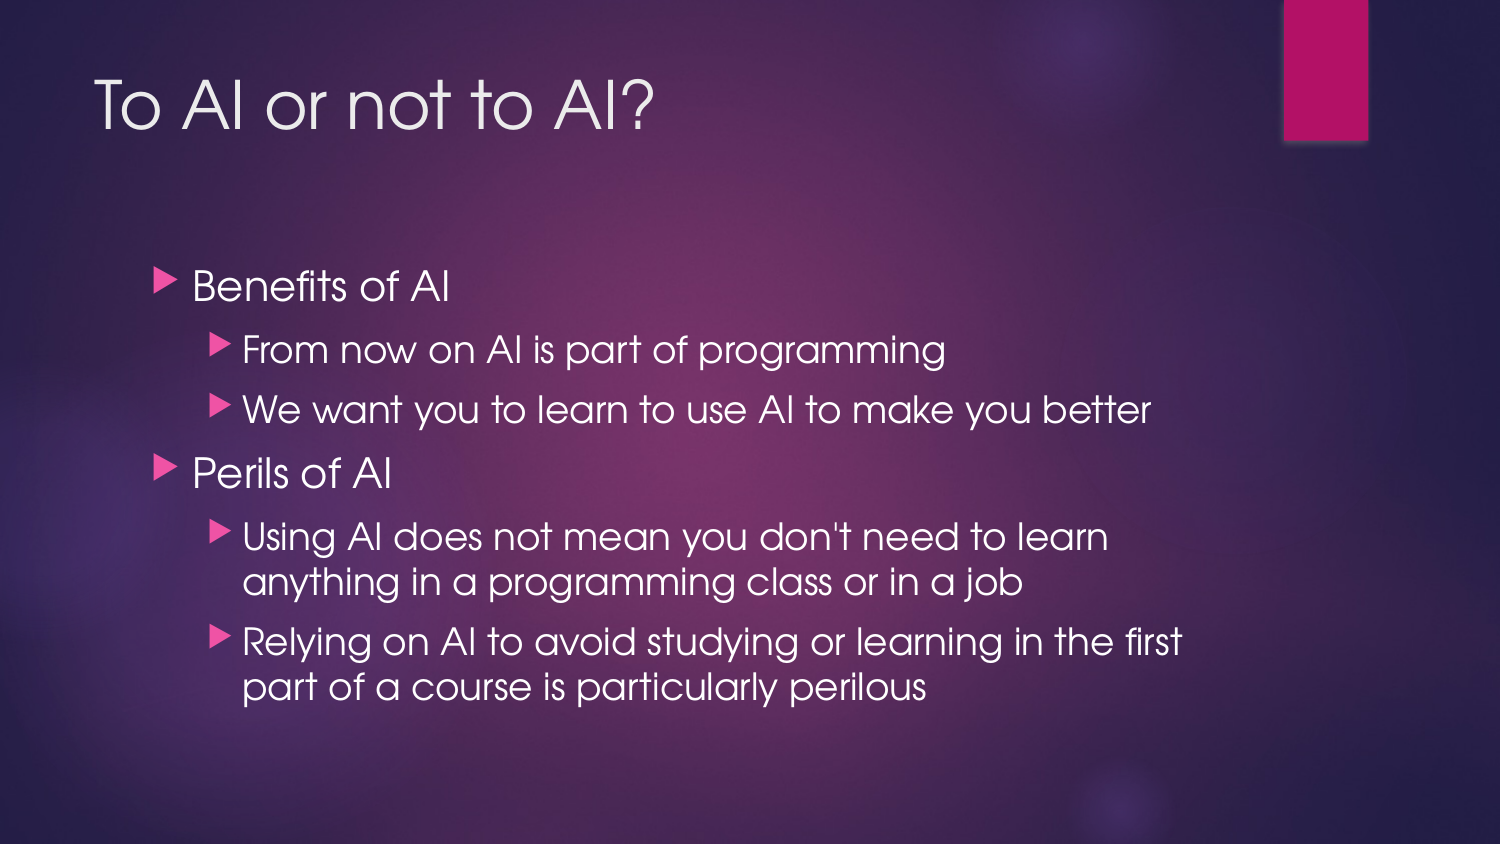

# To AI or not to AI?
Benefits of AI
From now on AI is part of programming
We want you to learn to use AI to make you better
Perils of AI
Using AI does not mean you don't need to learn anything in a programming class or in a job
Relying on AI to avoid studying or learning in the first part of a course is particularly perilous